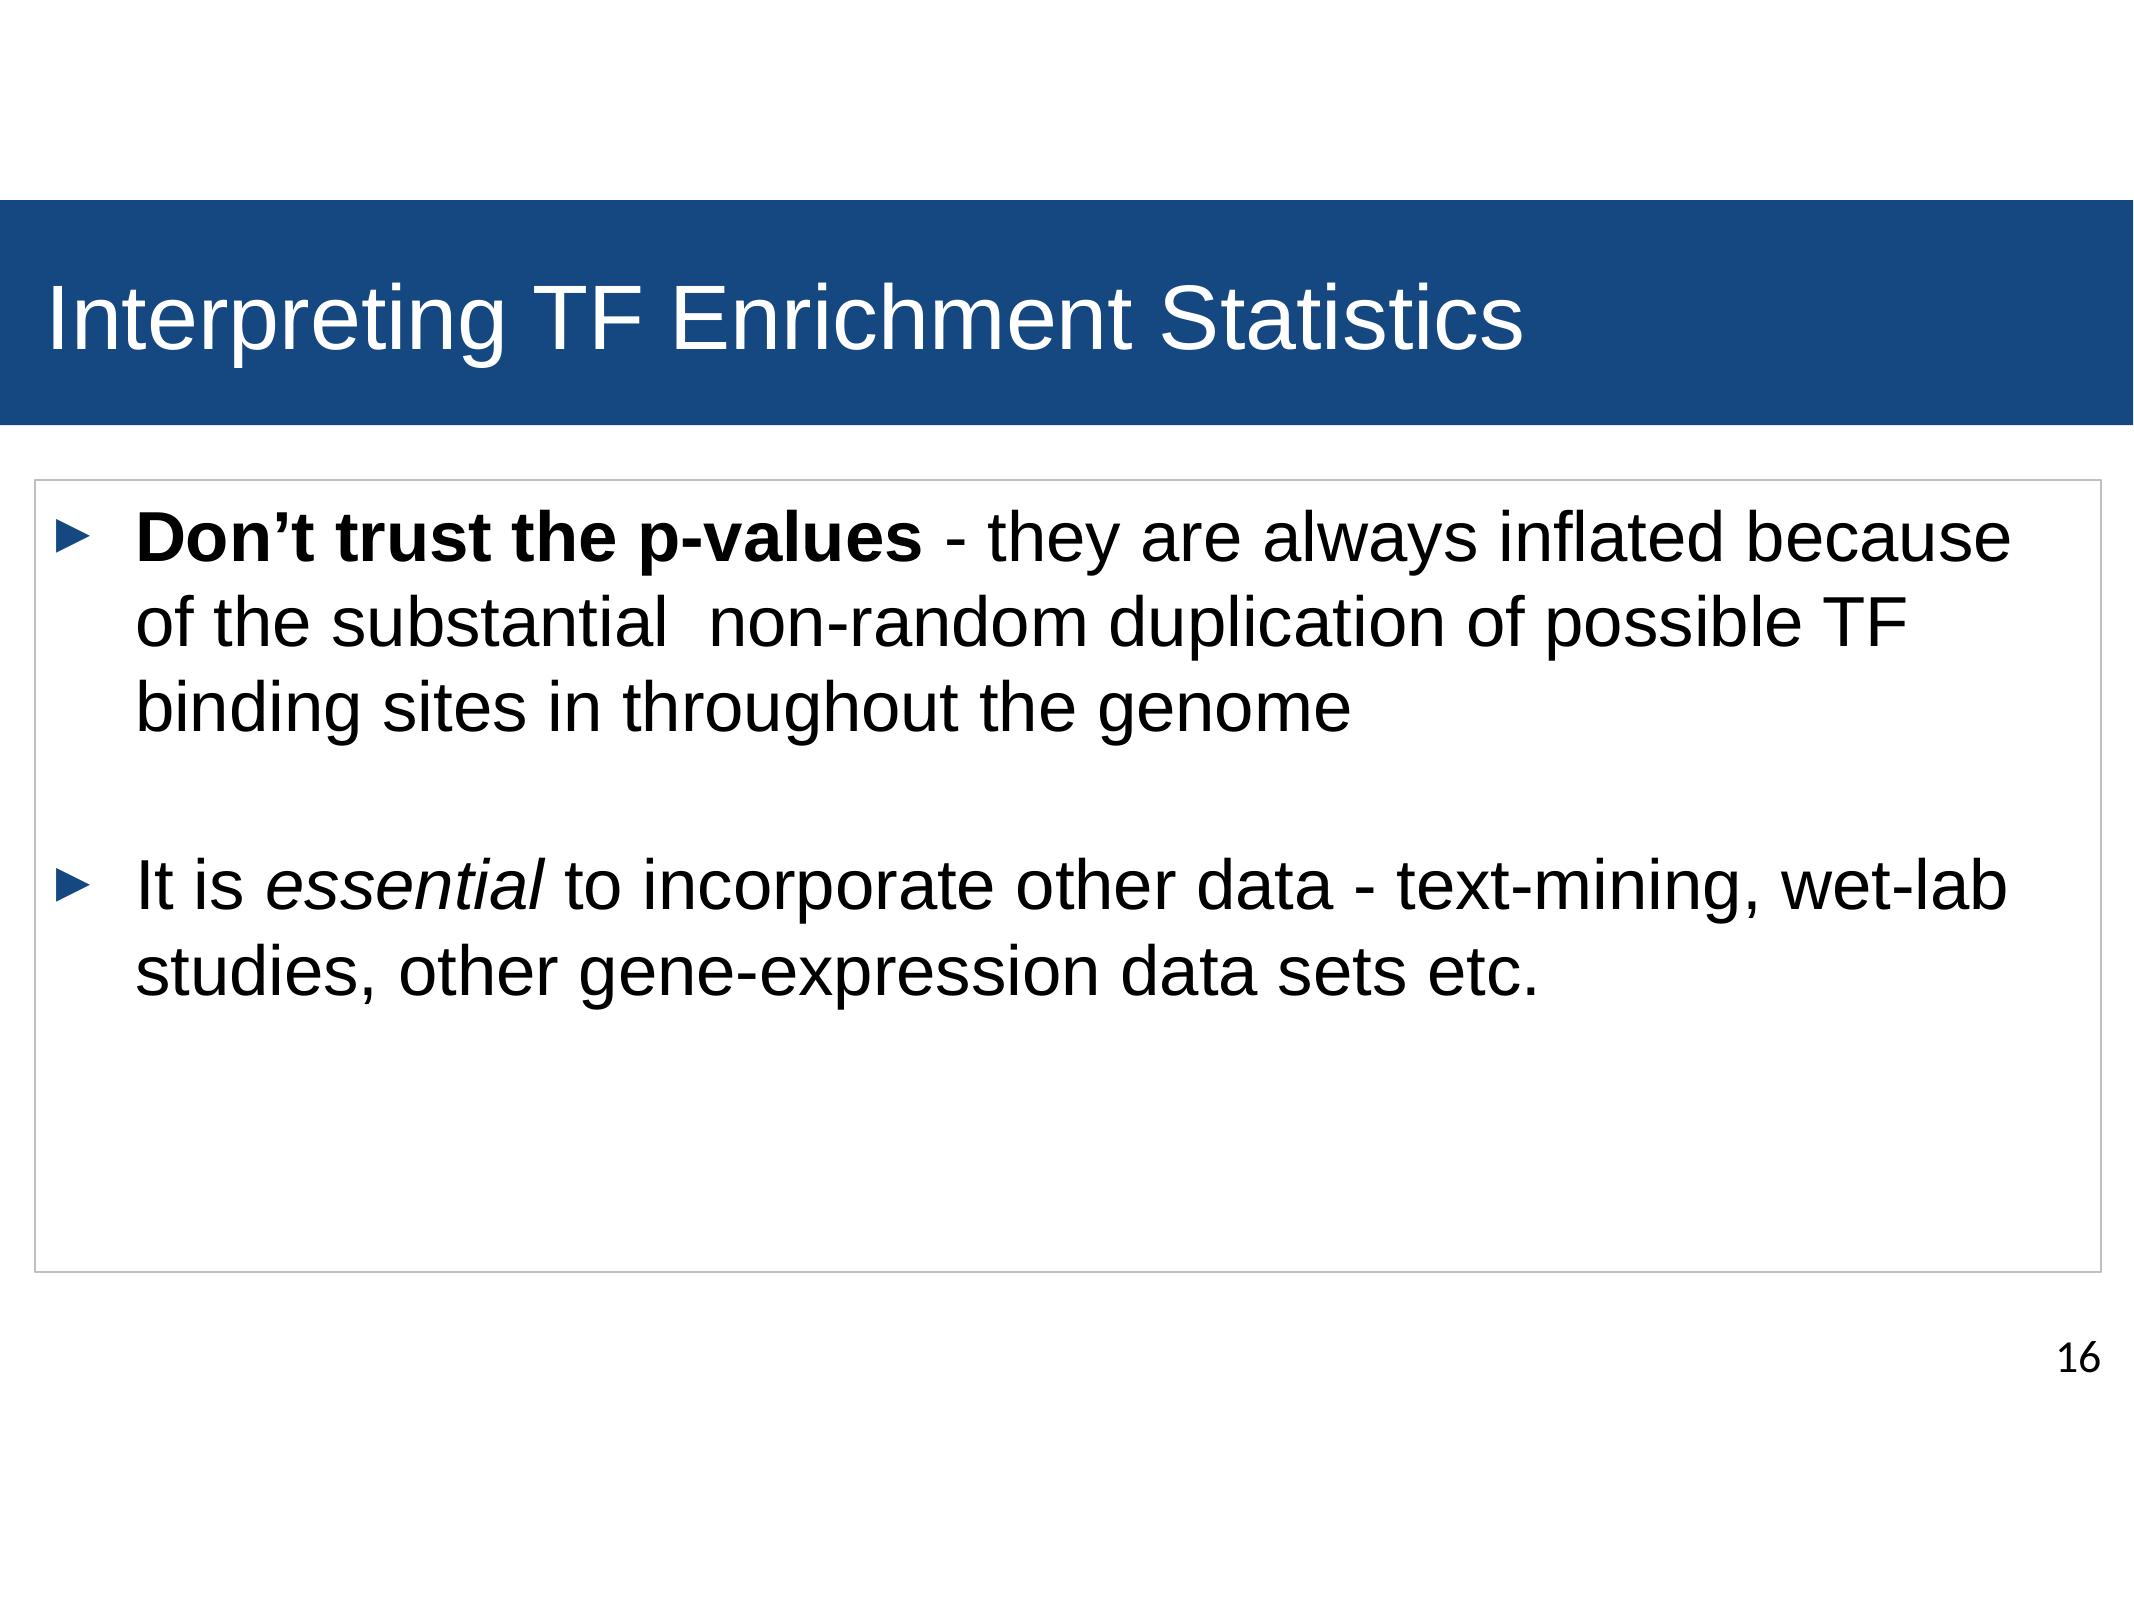

# Interpreting TF Enrichment Statistics
Don’t trust the p-values - they are always inflated because of the substantial  non-random duplication of possible TF binding sites in throughout the genome
It is essential to incorporate other data - text-mining, wet-lab studies, other gene-expression data sets etc.
16